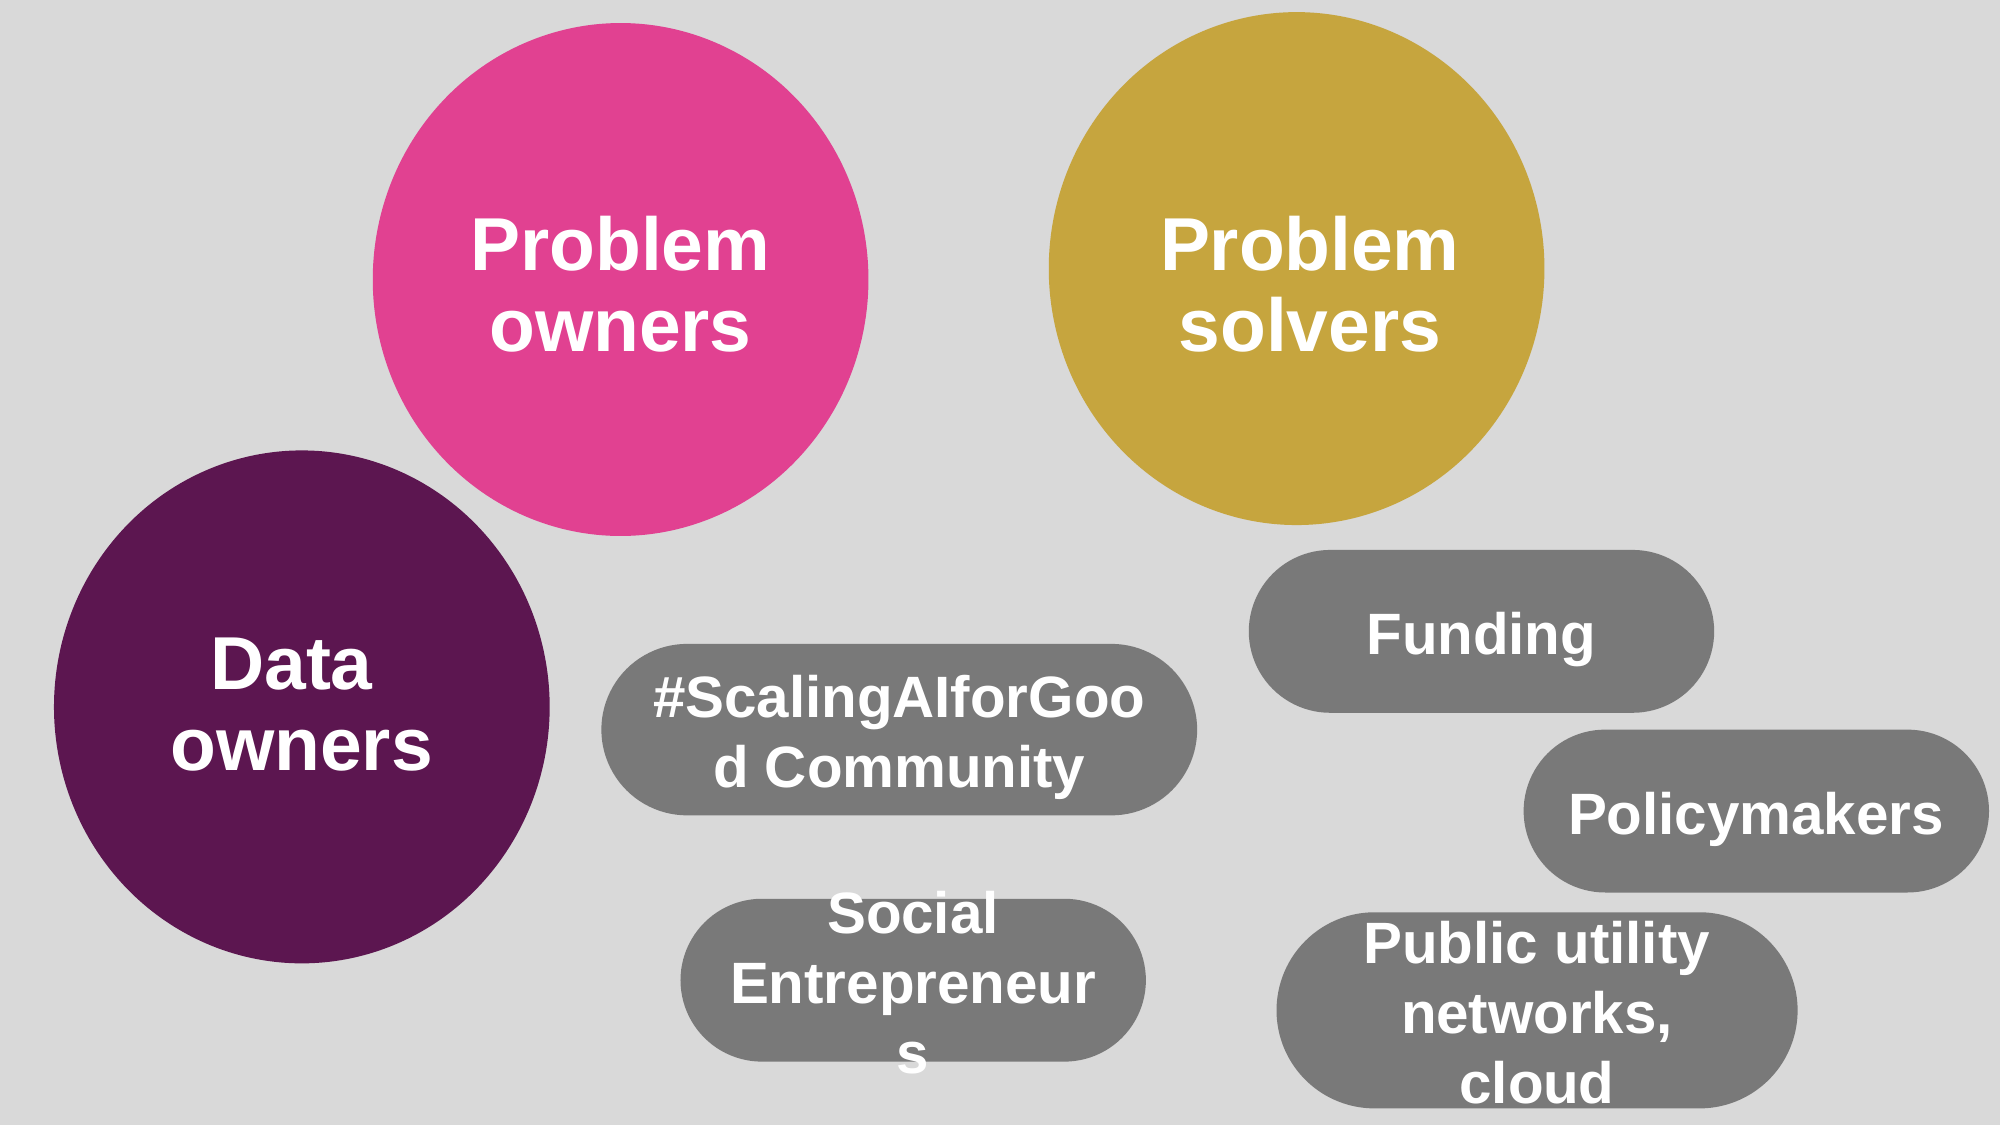

Problem owners
Problem solvers

Funding
Data  owners
#ScalingAIforGood Community
Policymakers
Social Entrepreneurs
Public utility networks, cloud